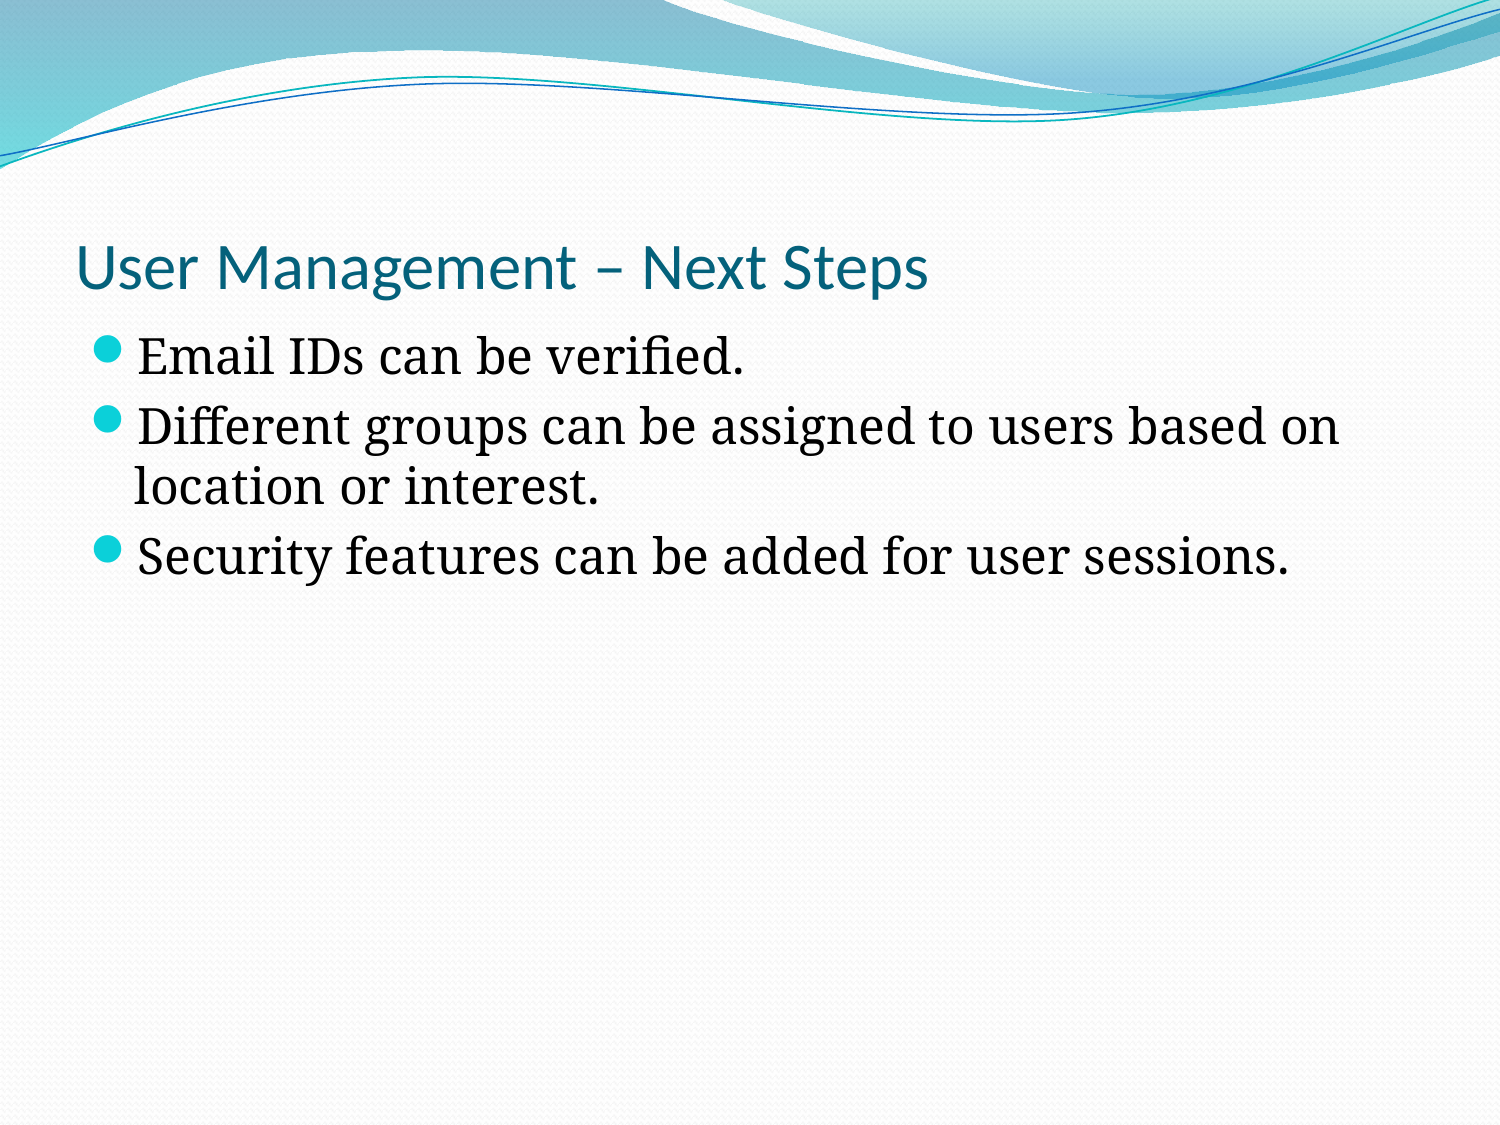

# User Management – Next Steps
Email IDs can be verified.
Different groups can be assigned to users based on location or interest.
Security features can be added for user sessions.